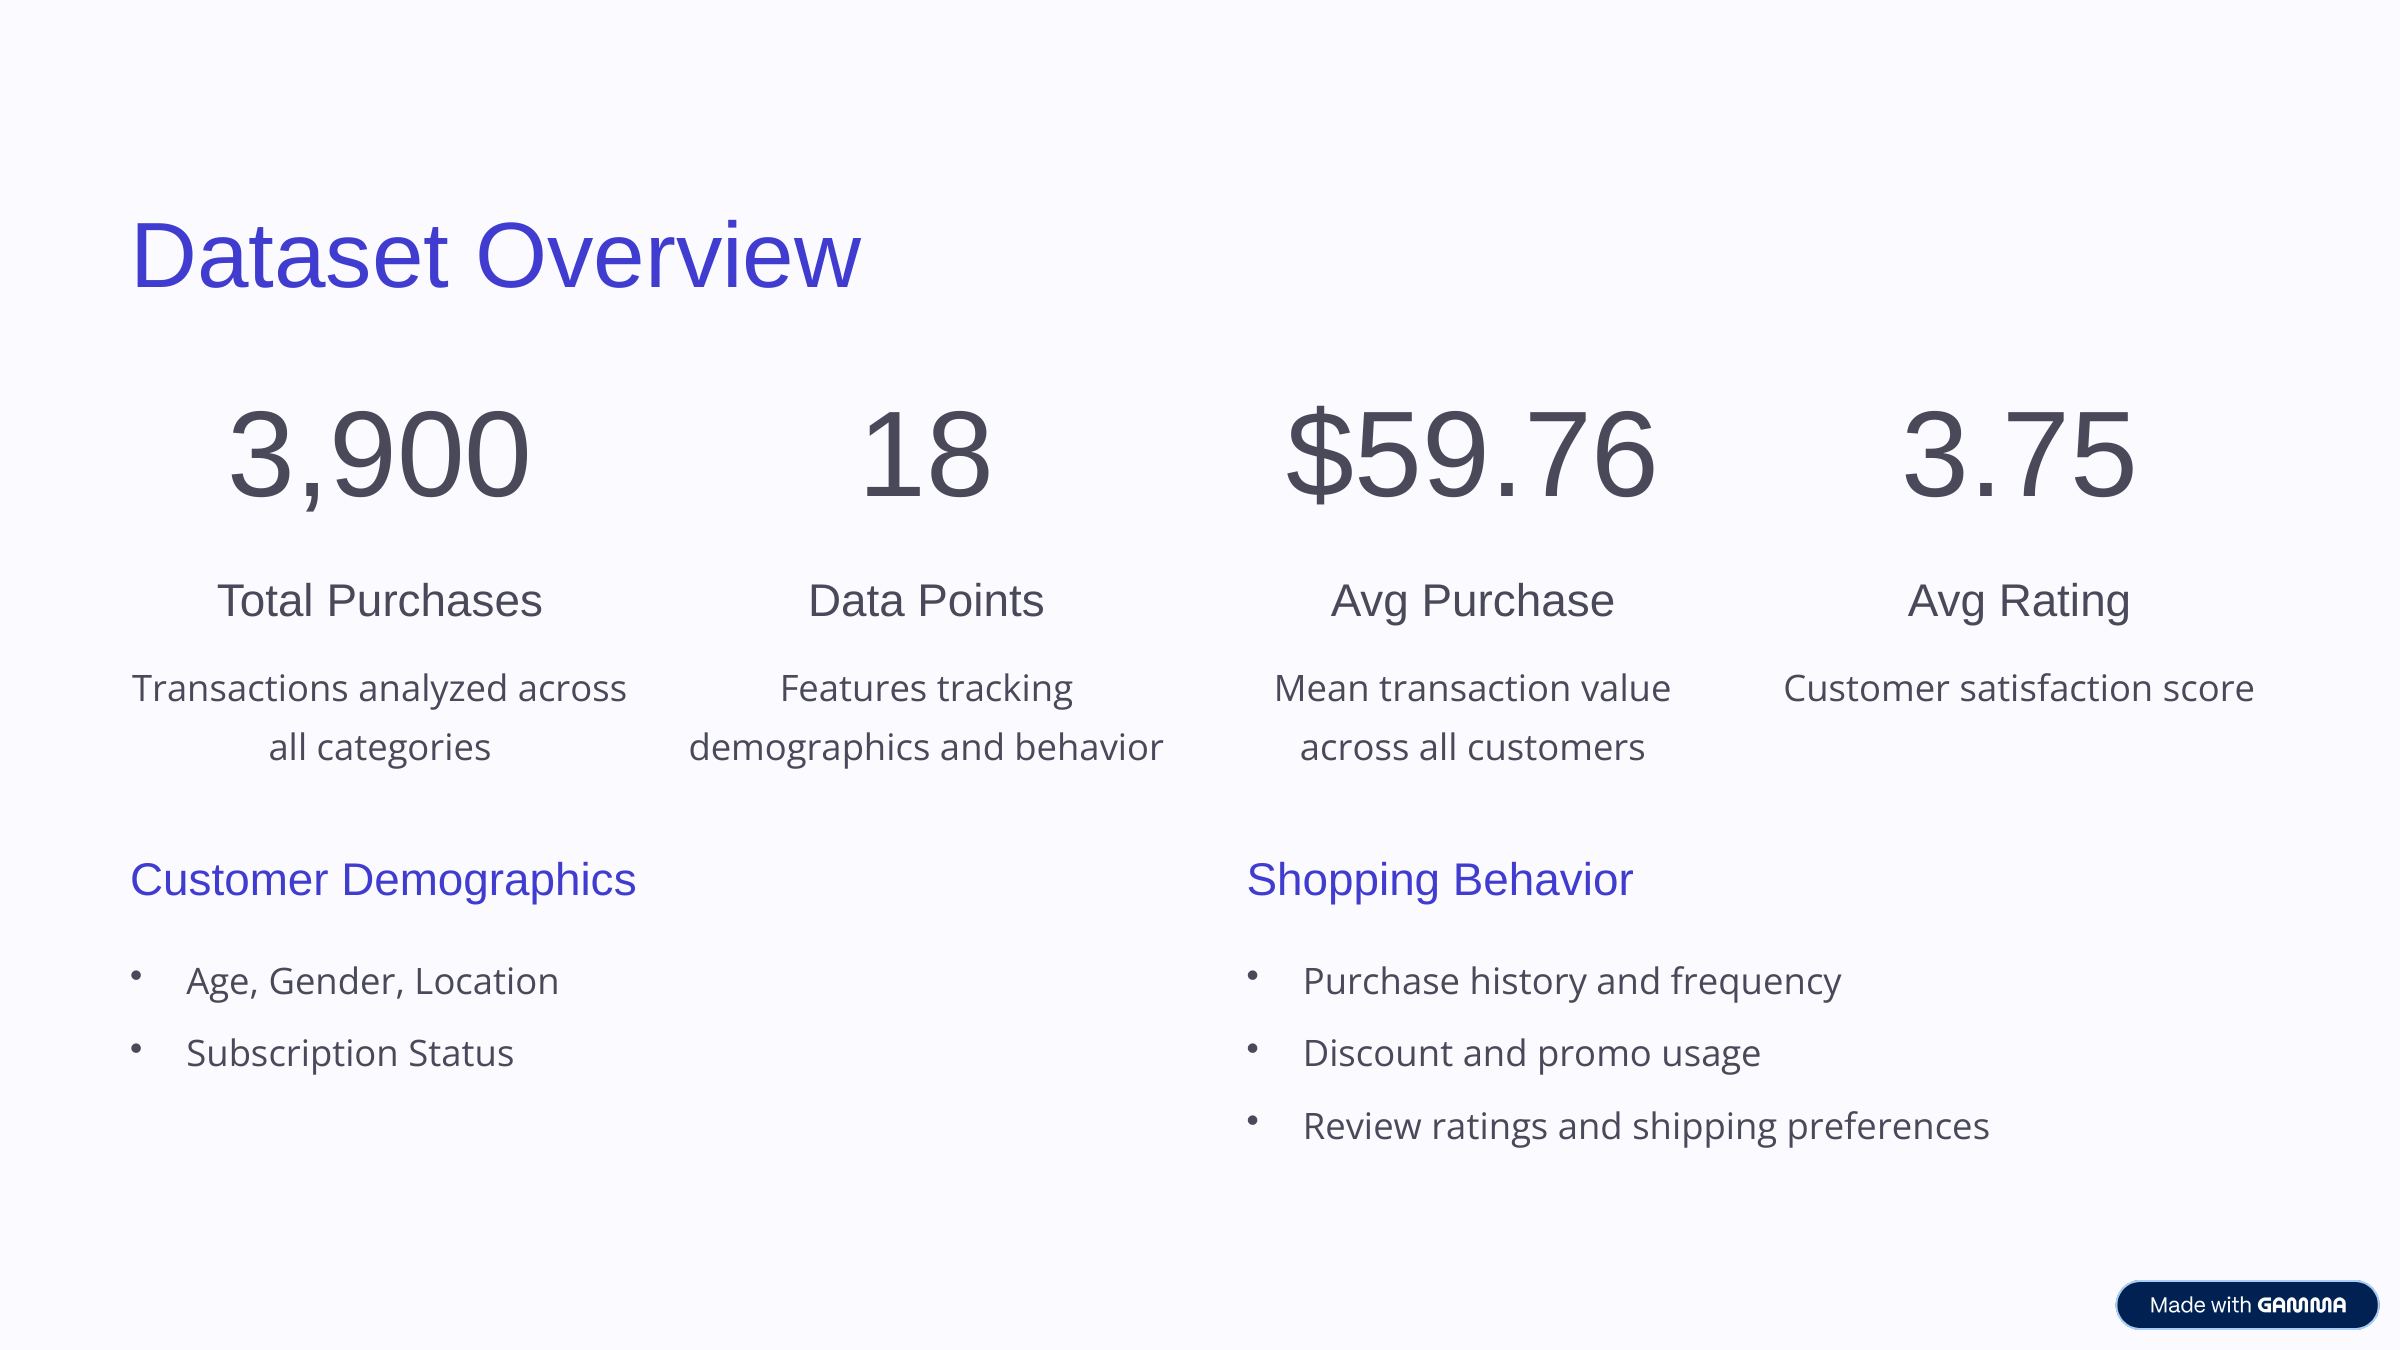

Dataset Overview
3,900
18
$59.76
3.75
Total Purchases
Data Points
Avg Purchase
Avg Rating
Transactions analyzed across all categories
Features tracking demographics and behavior
Mean transaction value across all customers
Customer satisfaction score
Customer Demographics
Shopping Behavior
Age, Gender, Location
Purchase history and frequency
Subscription Status
Discount and promo usage
Review ratings and shipping preferences